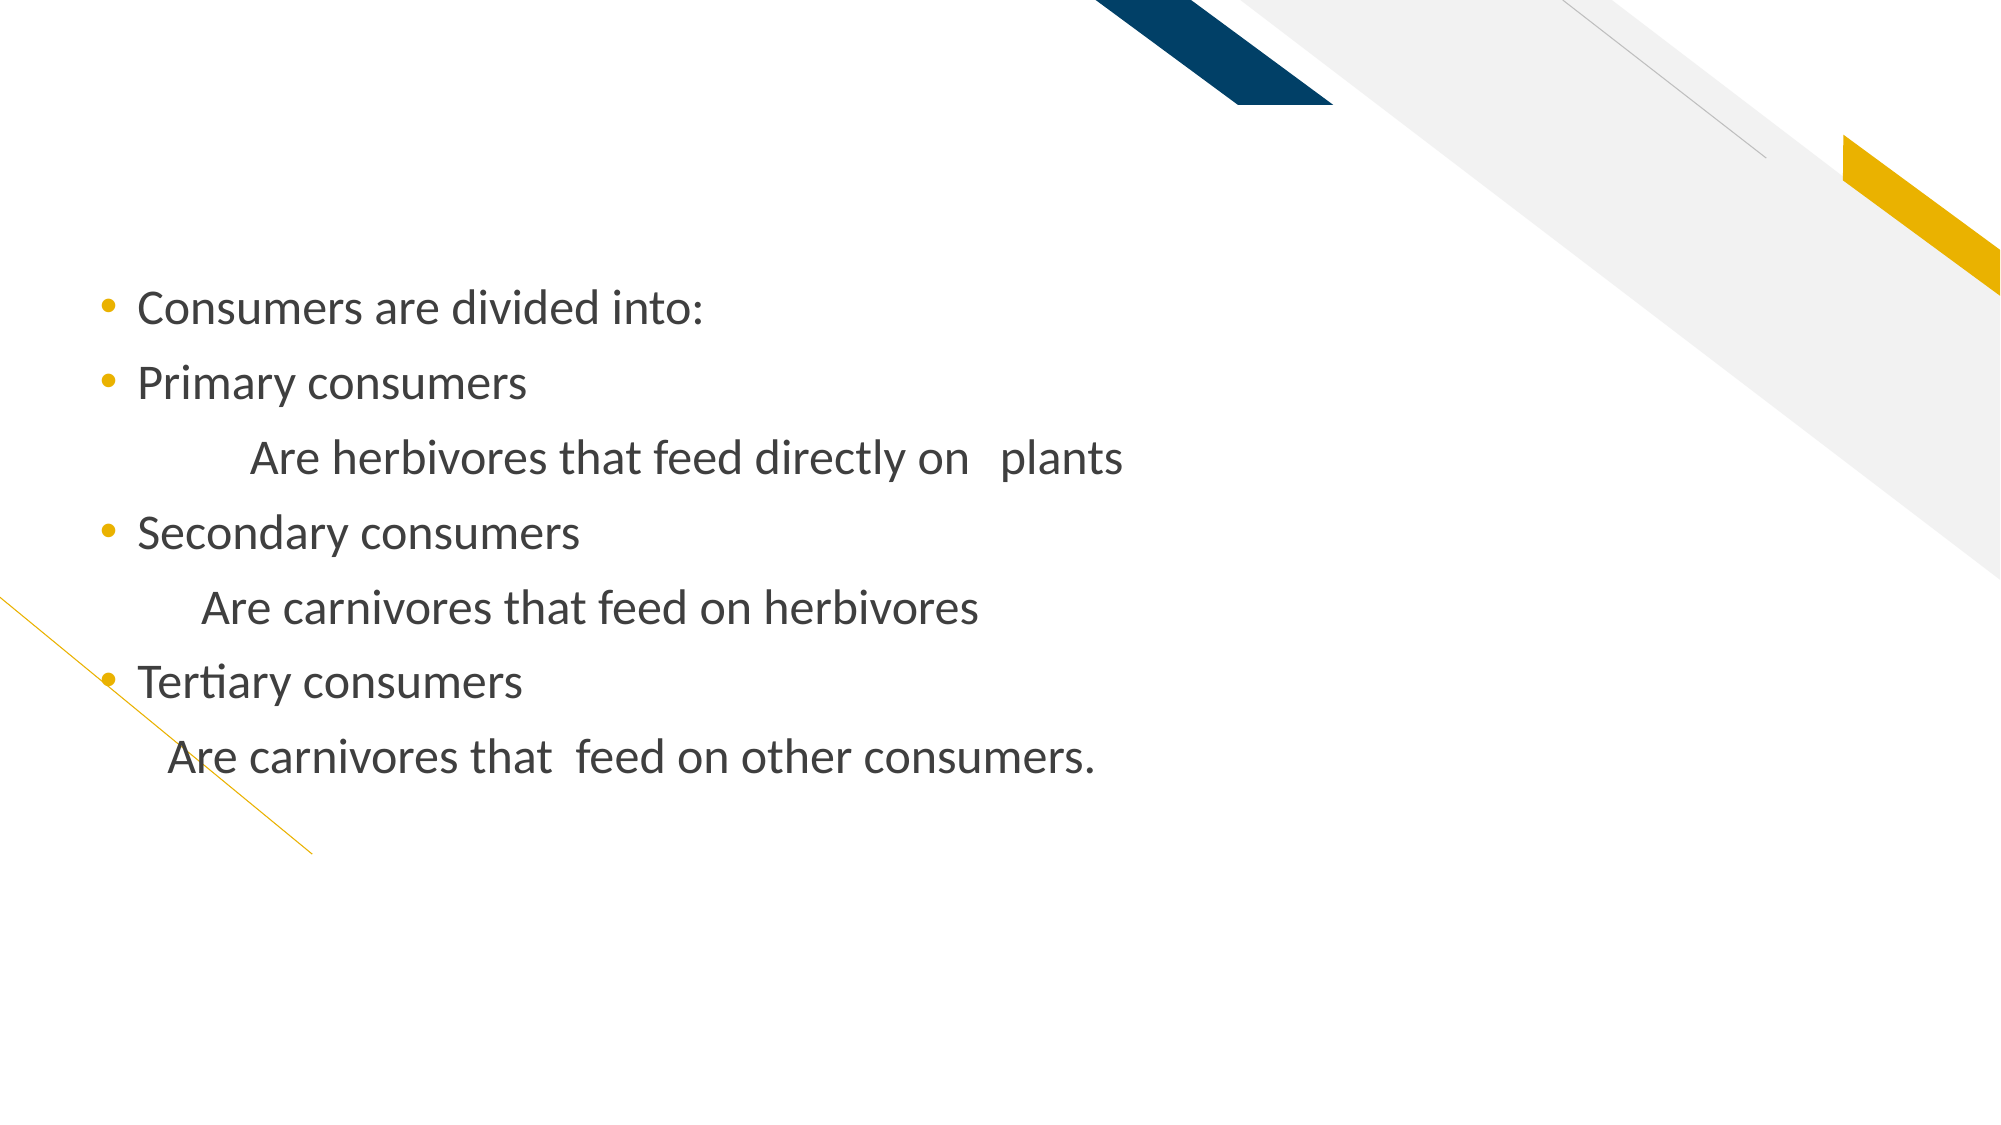

#
Consumers are divided into:
Primary consumers
	Are herbivores that feed directly on 	plants
Secondary consumers
         Are carnivores that feed on herbivores
Tertiary consumers
      Are carnivores that  feed on other consumers.